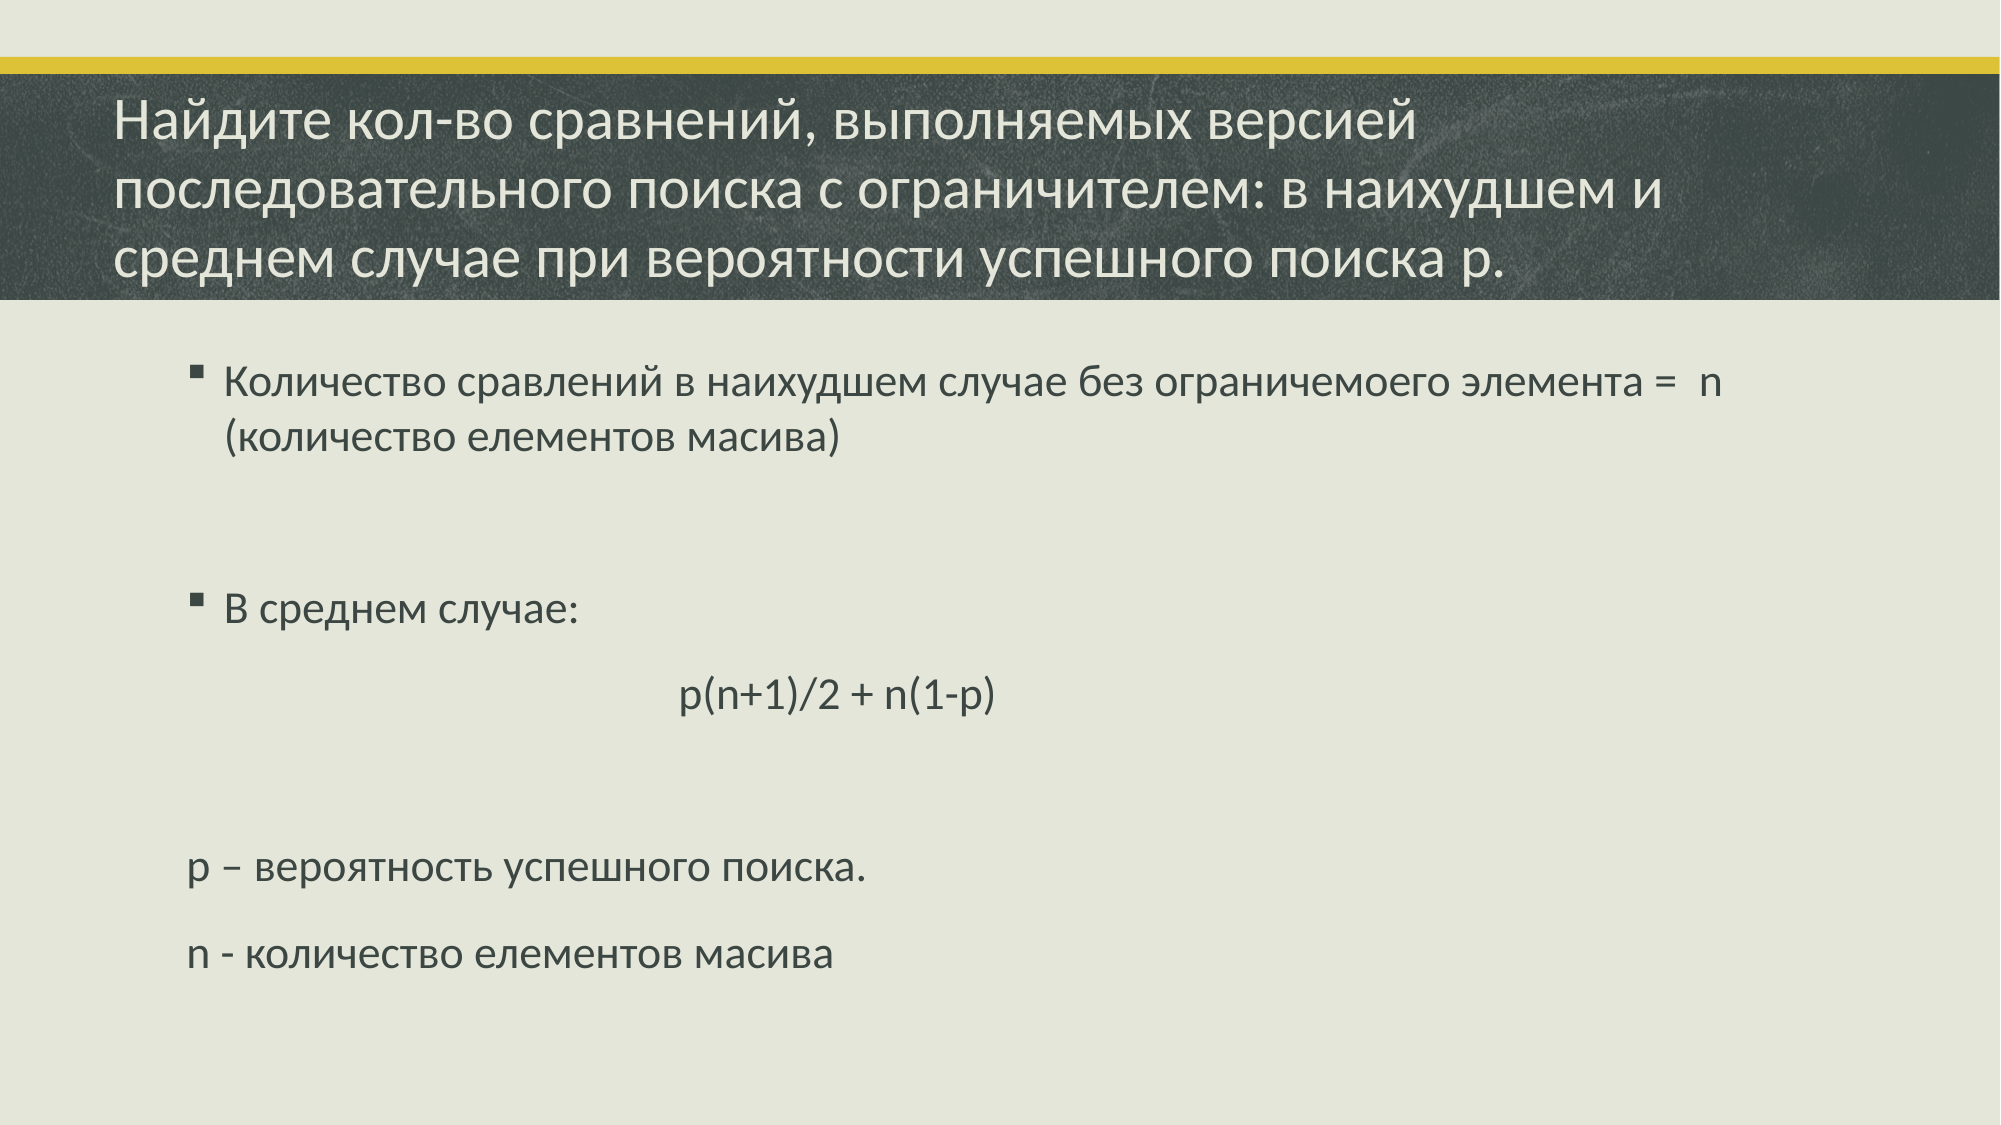

# Найдите кол-во сравнений, выполняемых версией последовательного поиска с ограничителем: в наихудшем и среднем случае при вероятности успешного поиска p.
Количество сравлений в наихудшем случае без ограничемоего элемента =  n  (количество елементов масива)

В среднем случае:
                                                p(n+1)/2 + n(1-p)

p – вероятность успешного поиска.
n - количество елементов масива